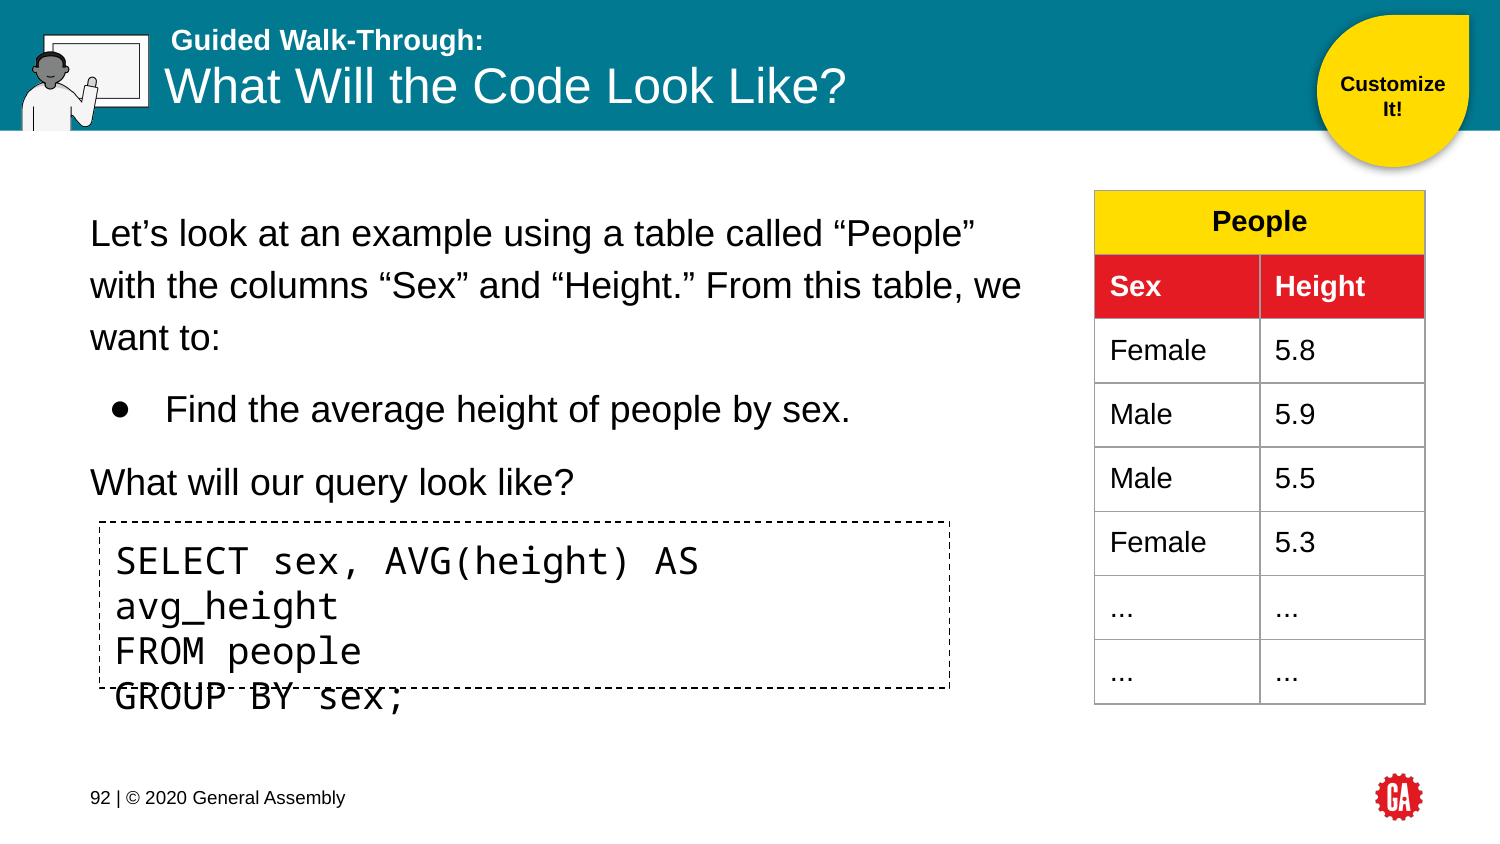

Customize It!

# What Will the Code Look Like?
Let’s look at an example using a table called “People” with the columns “Sex” and “Height.” From this table, we want to:
Find the average height of people by sex.
What will our query look like?

| People |  |
| --- | --- |
| Sex | Height |
| Female | 5.8 |
| Male | 5.9 |
| Male | 5.5 |
| Female | 5.3 |
| ... | ... |
| ... | ... |
SELECT sex, AVG(height) AS avg_height
FROM people
GROUP BY sex;
92 | © 2020 General Assembly

92